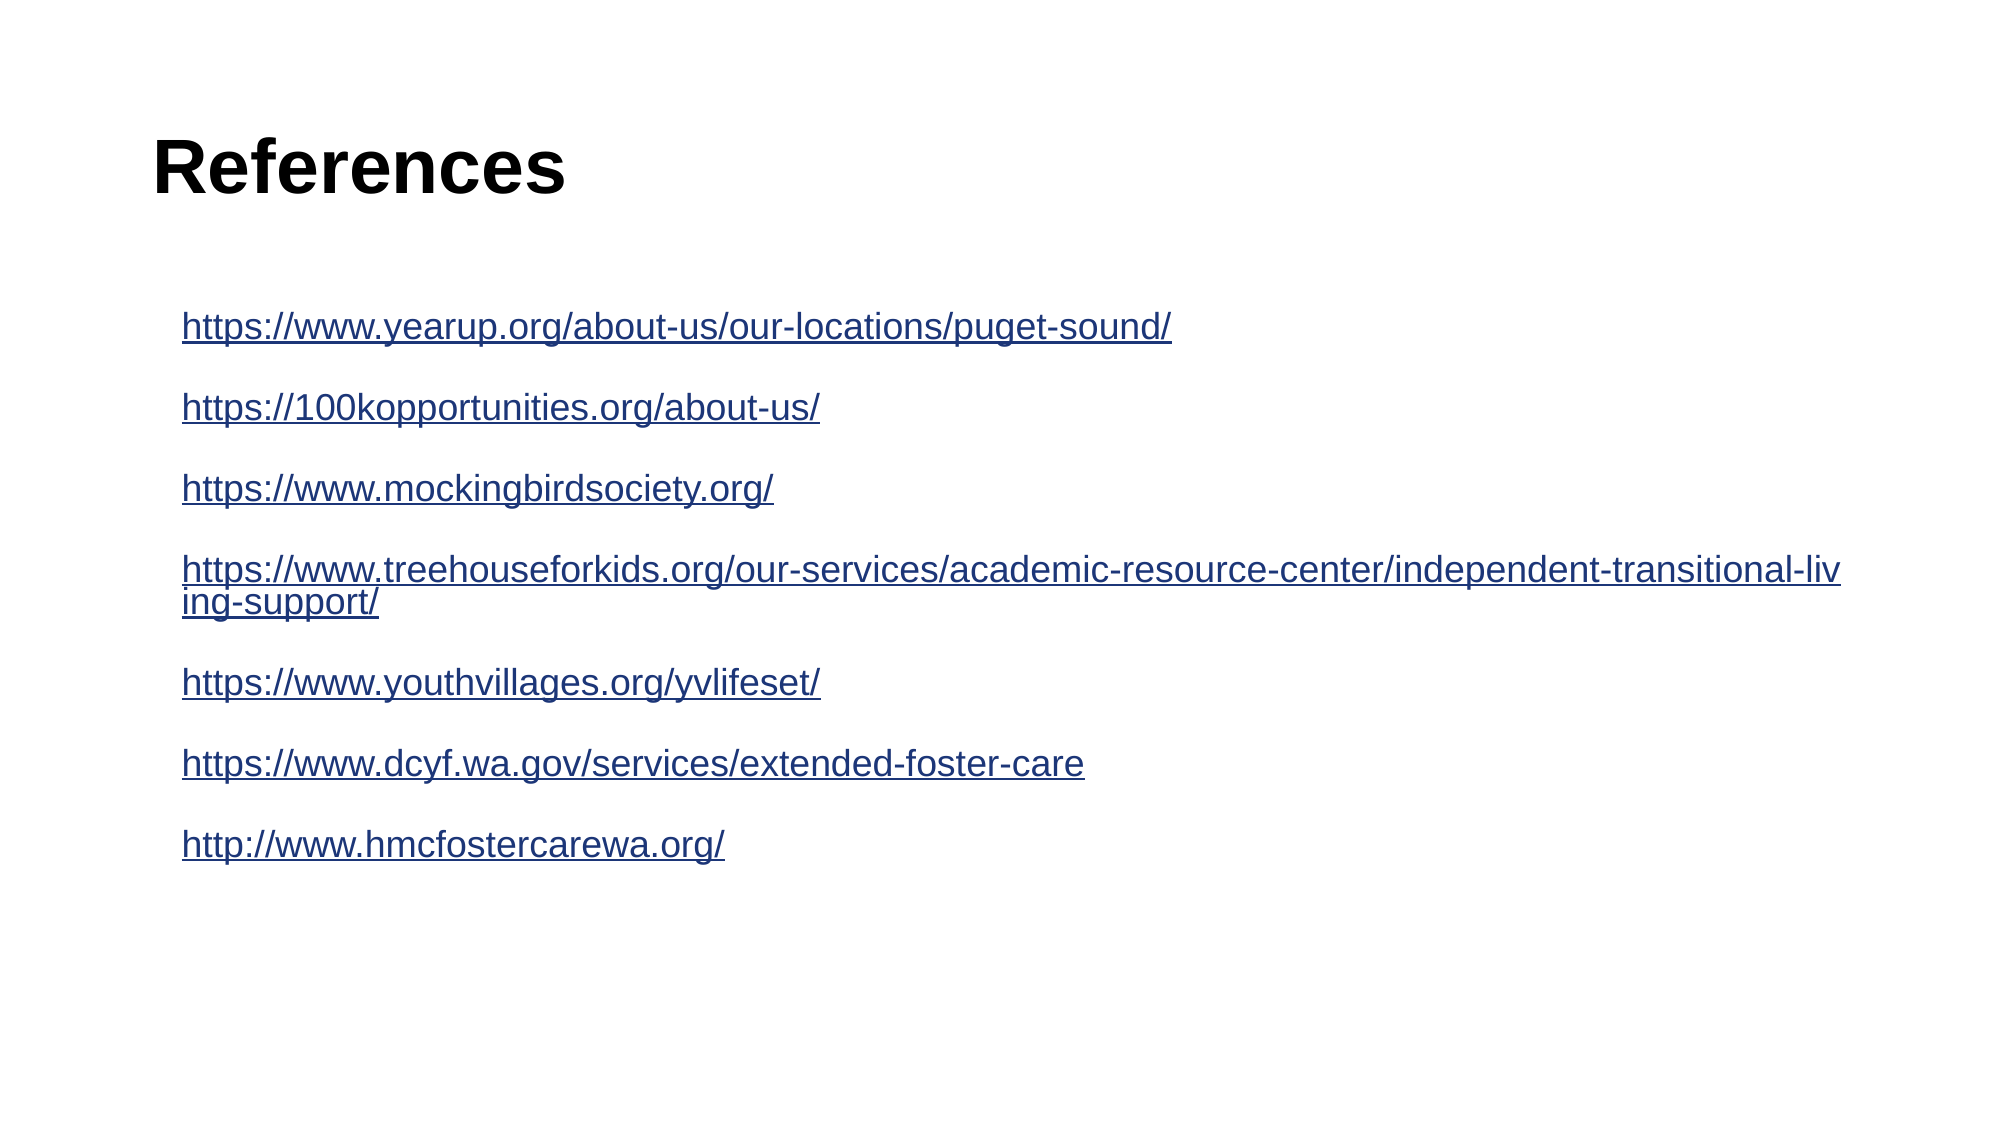

# References
https://www.yearup.org/about-us/our-locations/puget-sound/

https://100kopportunities.org/about-us/

https://www.mockingbirdsociety.org/

https://www.treehouseforkids.org/our-services/academic-resource-center/independent-transitional-living-support/

https://www.youthvillages.org/yvlifeset/

https://www.dcyf.wa.gov/services/extended-foster-care

http://www.hmcfostercarewa.org/